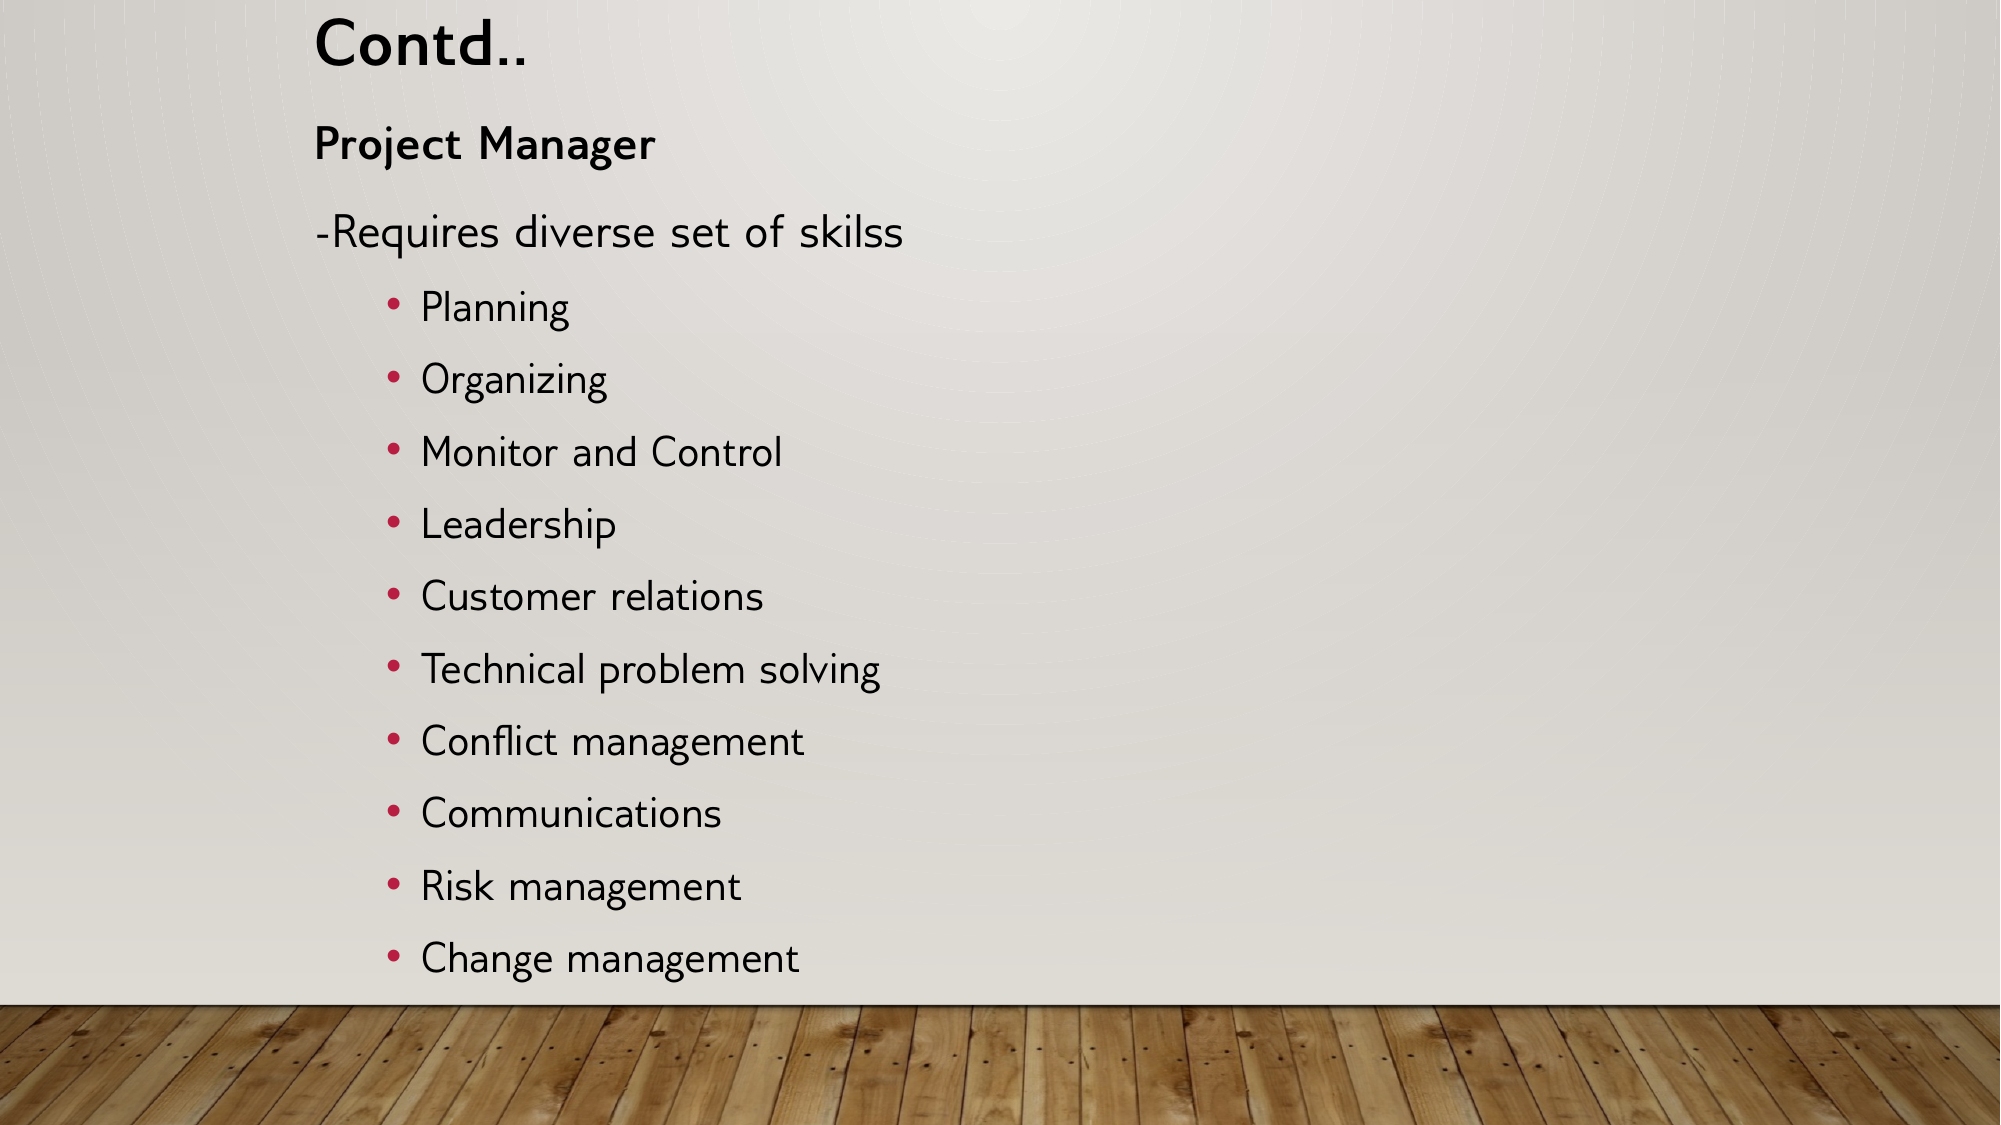

Contd..
Project Manager
-Requires diverse set of skilss
Planning
Organizing
Monitor and Control
Leadership
Customer relations
Technical problem solving
Conflict management
Communications
Risk management
Change management